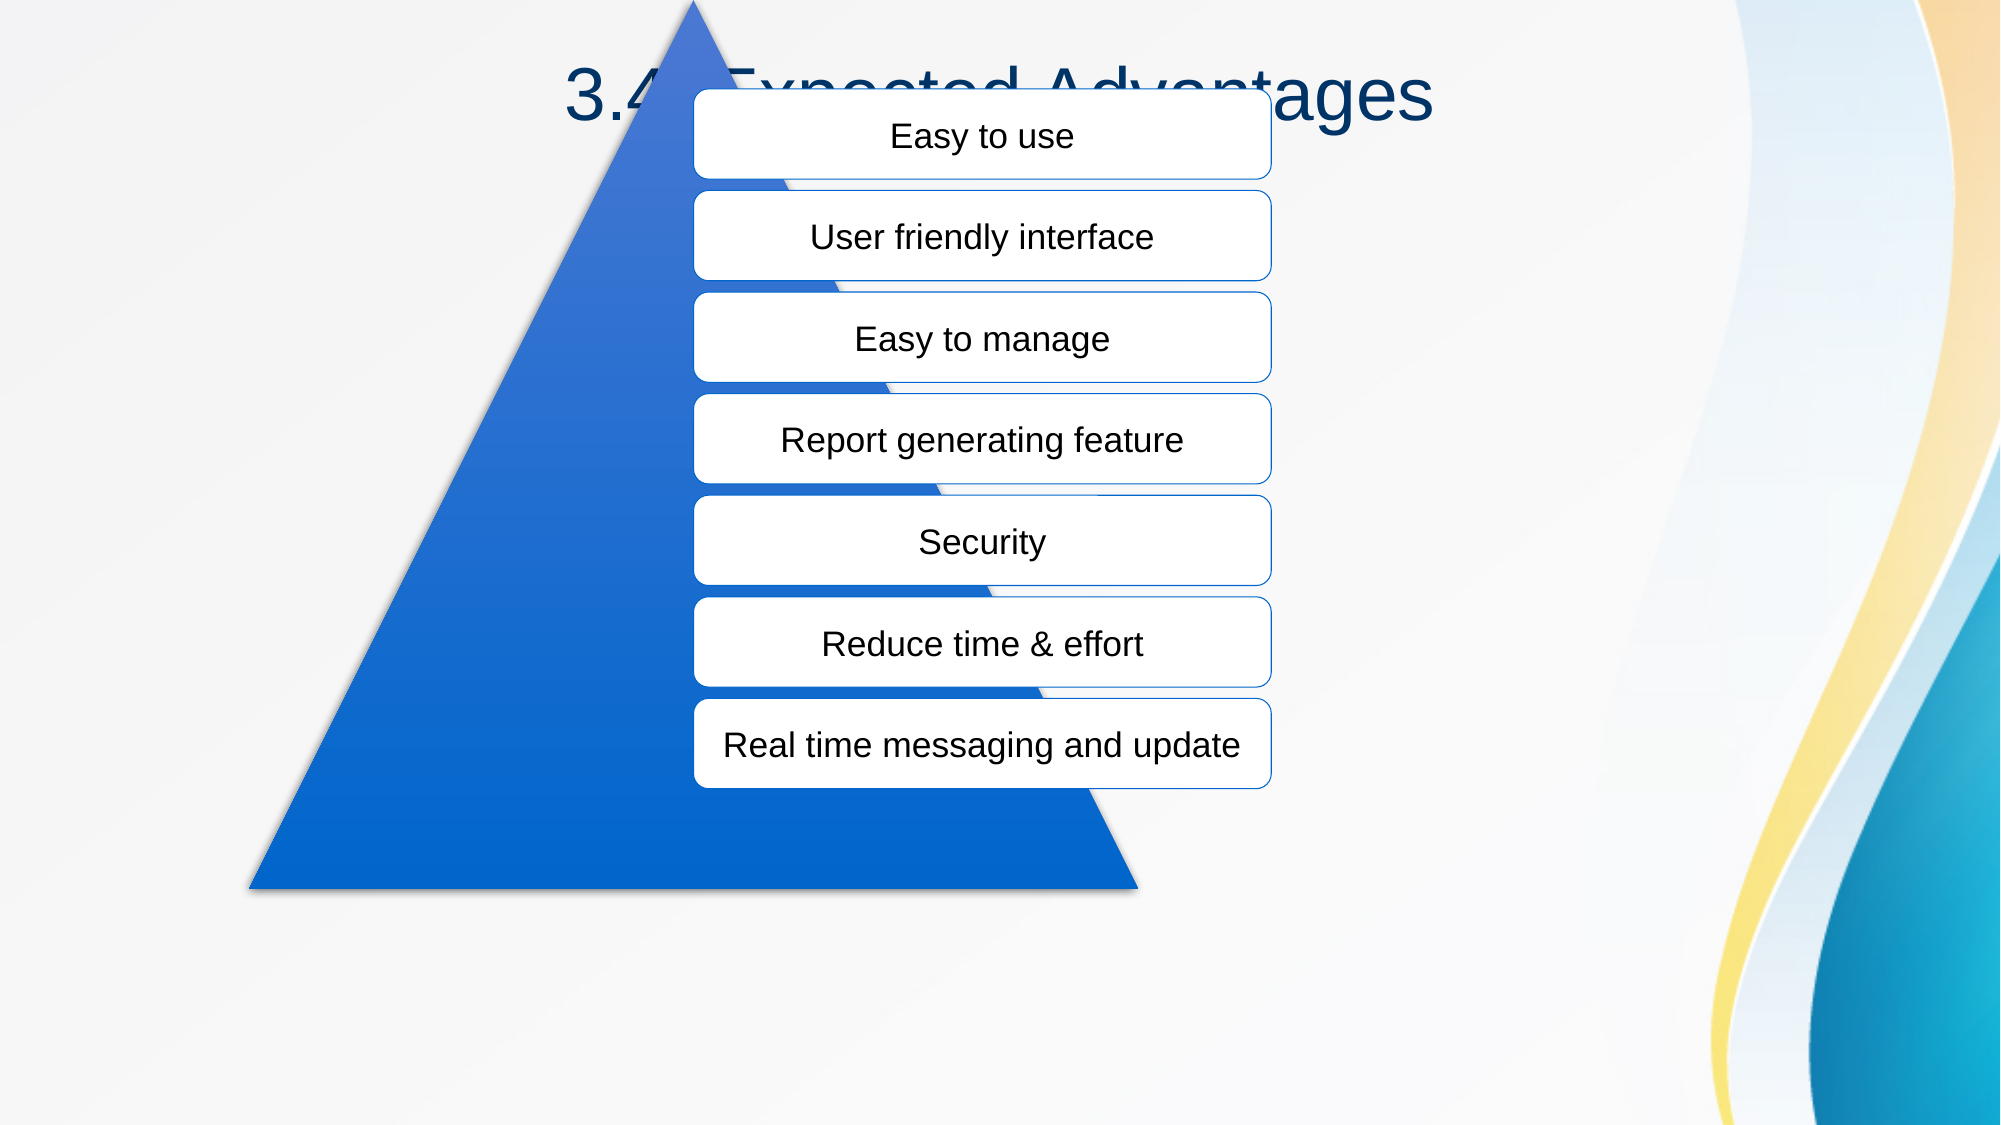

3.4  Expected Advantages
Easy to use
User friendly interface
Easy to manage
Report generating feature
Security
Reduce time & effort
Real time messaging and update